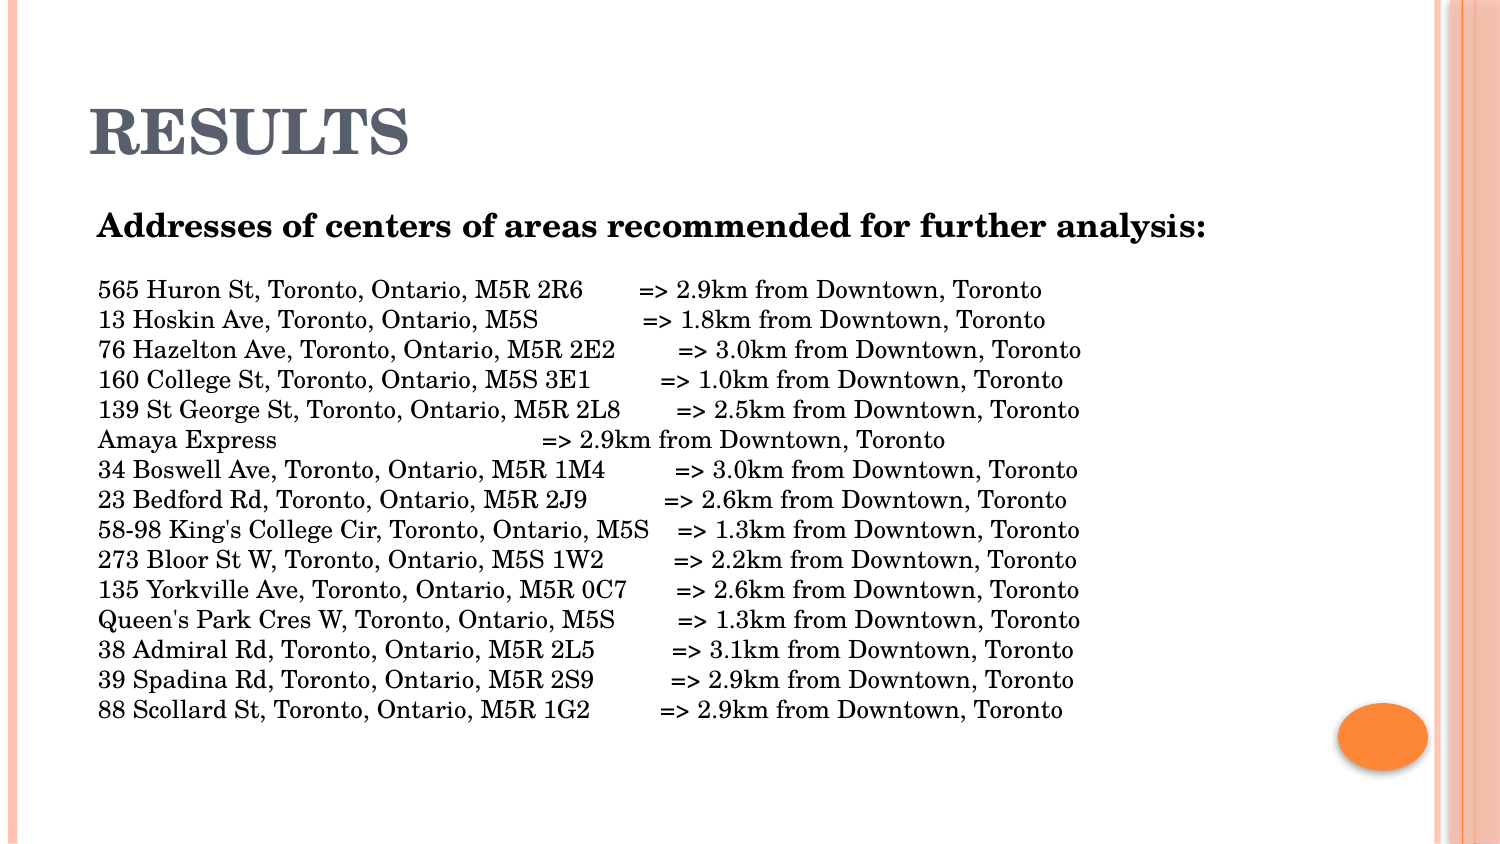

# Results
Addresses of centers of areas recommended for further analysis:

565 Huron St, Toronto, Ontario, M5R 2R6        => 2.9km from Downtown, Toronto
13 Hoskin Ave, Toronto, Ontario, M5S               => 1.8km from Downtown, Toronto
76 Hazelton Ave, Toronto, Ontario, M5R 2E2         => 3.0km from Downtown, Toronto
160 College St, Toronto, Ontario, M5S 3E1          => 1.0km from Downtown, Toronto
139 St George St, Toronto, Ontario, M5R 2L8        => 2.5km from Downtown, Toronto
Amaya Express                                      => 2.9km from Downtown, Toronto
34 Boswell Ave, Toronto, Ontario, M5R 1M4          => 3.0km from Downtown, Toronto
23 Bedford Rd, Toronto, Ontario, M5R 2J9           => 2.6km from Downtown, Toronto
58-98 King's College Cir, Toronto, Ontario, M5S    => 1.3km from Downtown, Toronto
273 Bloor St W, Toronto, Ontario, M5S 1W2          => 2.2km from Downtown, Toronto
135 Yorkville Ave, Toronto, Ontario, M5R 0C7       => 2.6km from Downtown, Toronto
Queen's Park Cres W, Toronto, Ontario, M5S         => 1.3km from Downtown, Toronto
38 Admiral Rd, Toronto, Ontario, M5R 2L5           => 3.1km from Downtown, Toronto
39 Spadina Rd, Toronto, Ontario, M5R 2S9           => 2.9km from Downtown, Toronto
88 Scollard St, Toronto, Ontario, M5R 1G2          => 2.9km from Downtown, Toronto